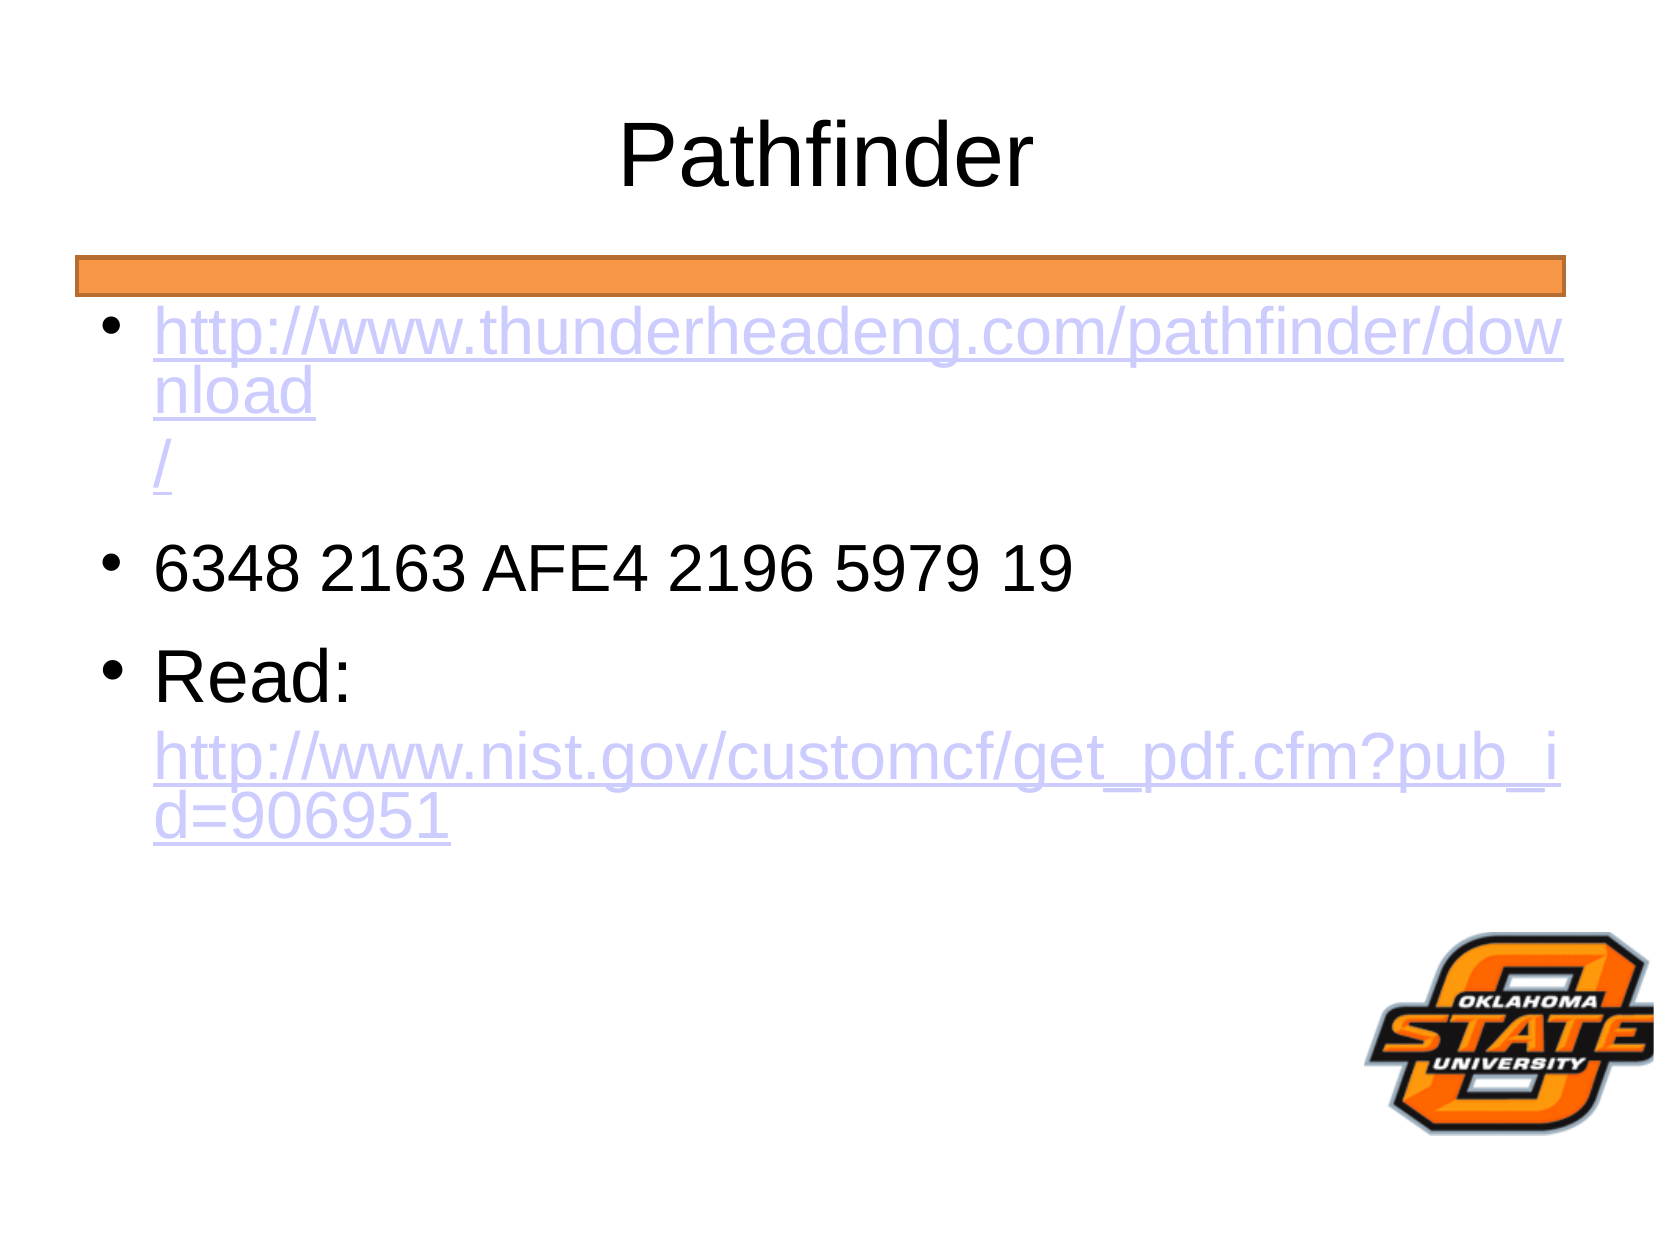

# Pathfinder
http://www.thunderheadeng.com/pathfinder/download/
6348 2163 AFE4 2196 5979 19
Read: http://www.nist.gov/customcf/get_pdf.cfm?pub_id=906951